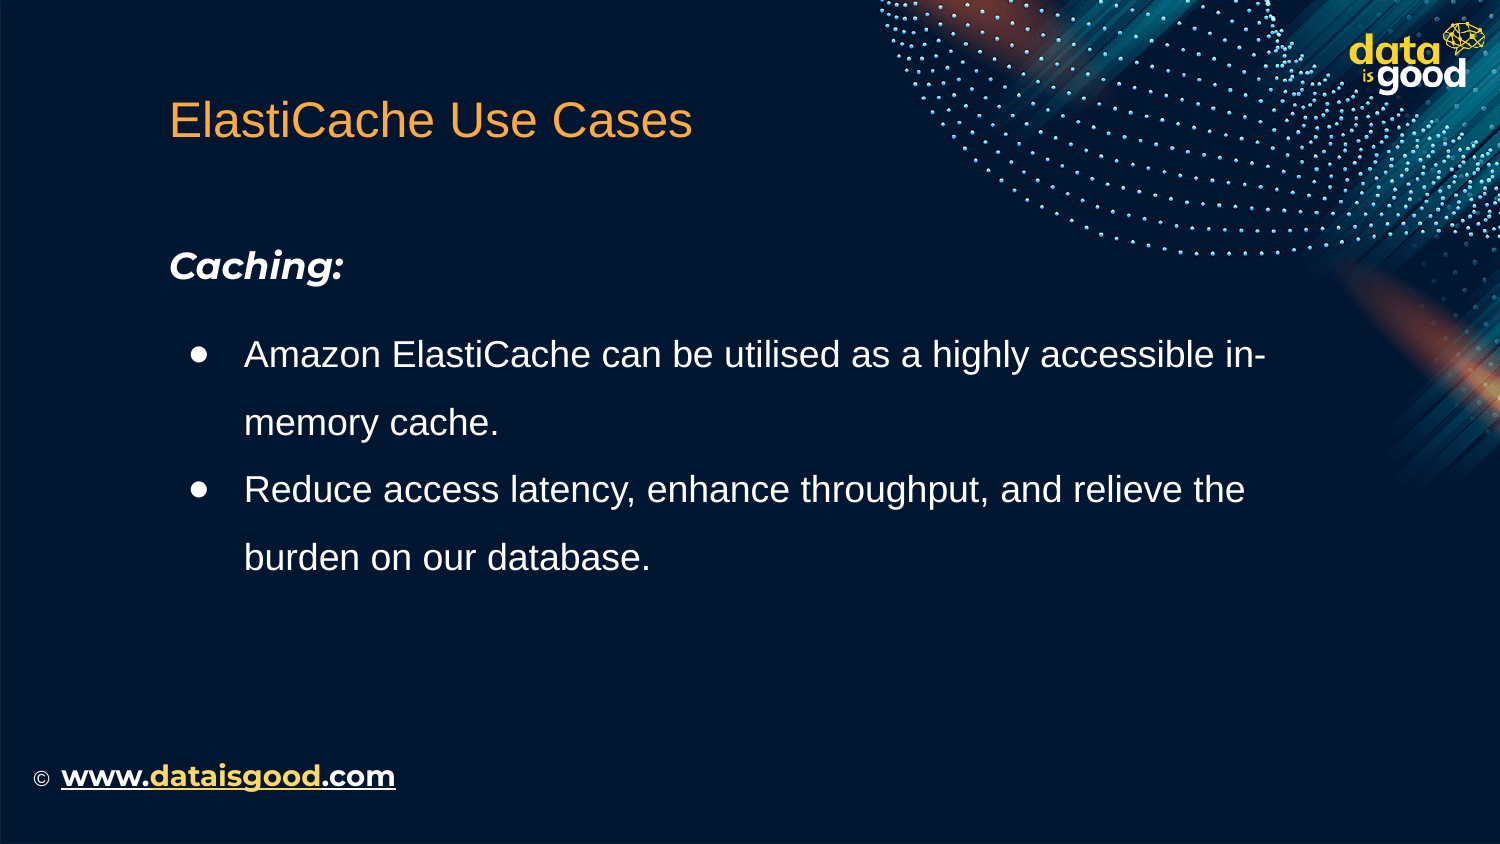

# ElastiCache Use Cases
Caching:
Amazon ElastiCache can be utilised as a highly accessible in-memory cache.
Reduce access latency, enhance throughput, and relieve the burden on our database.